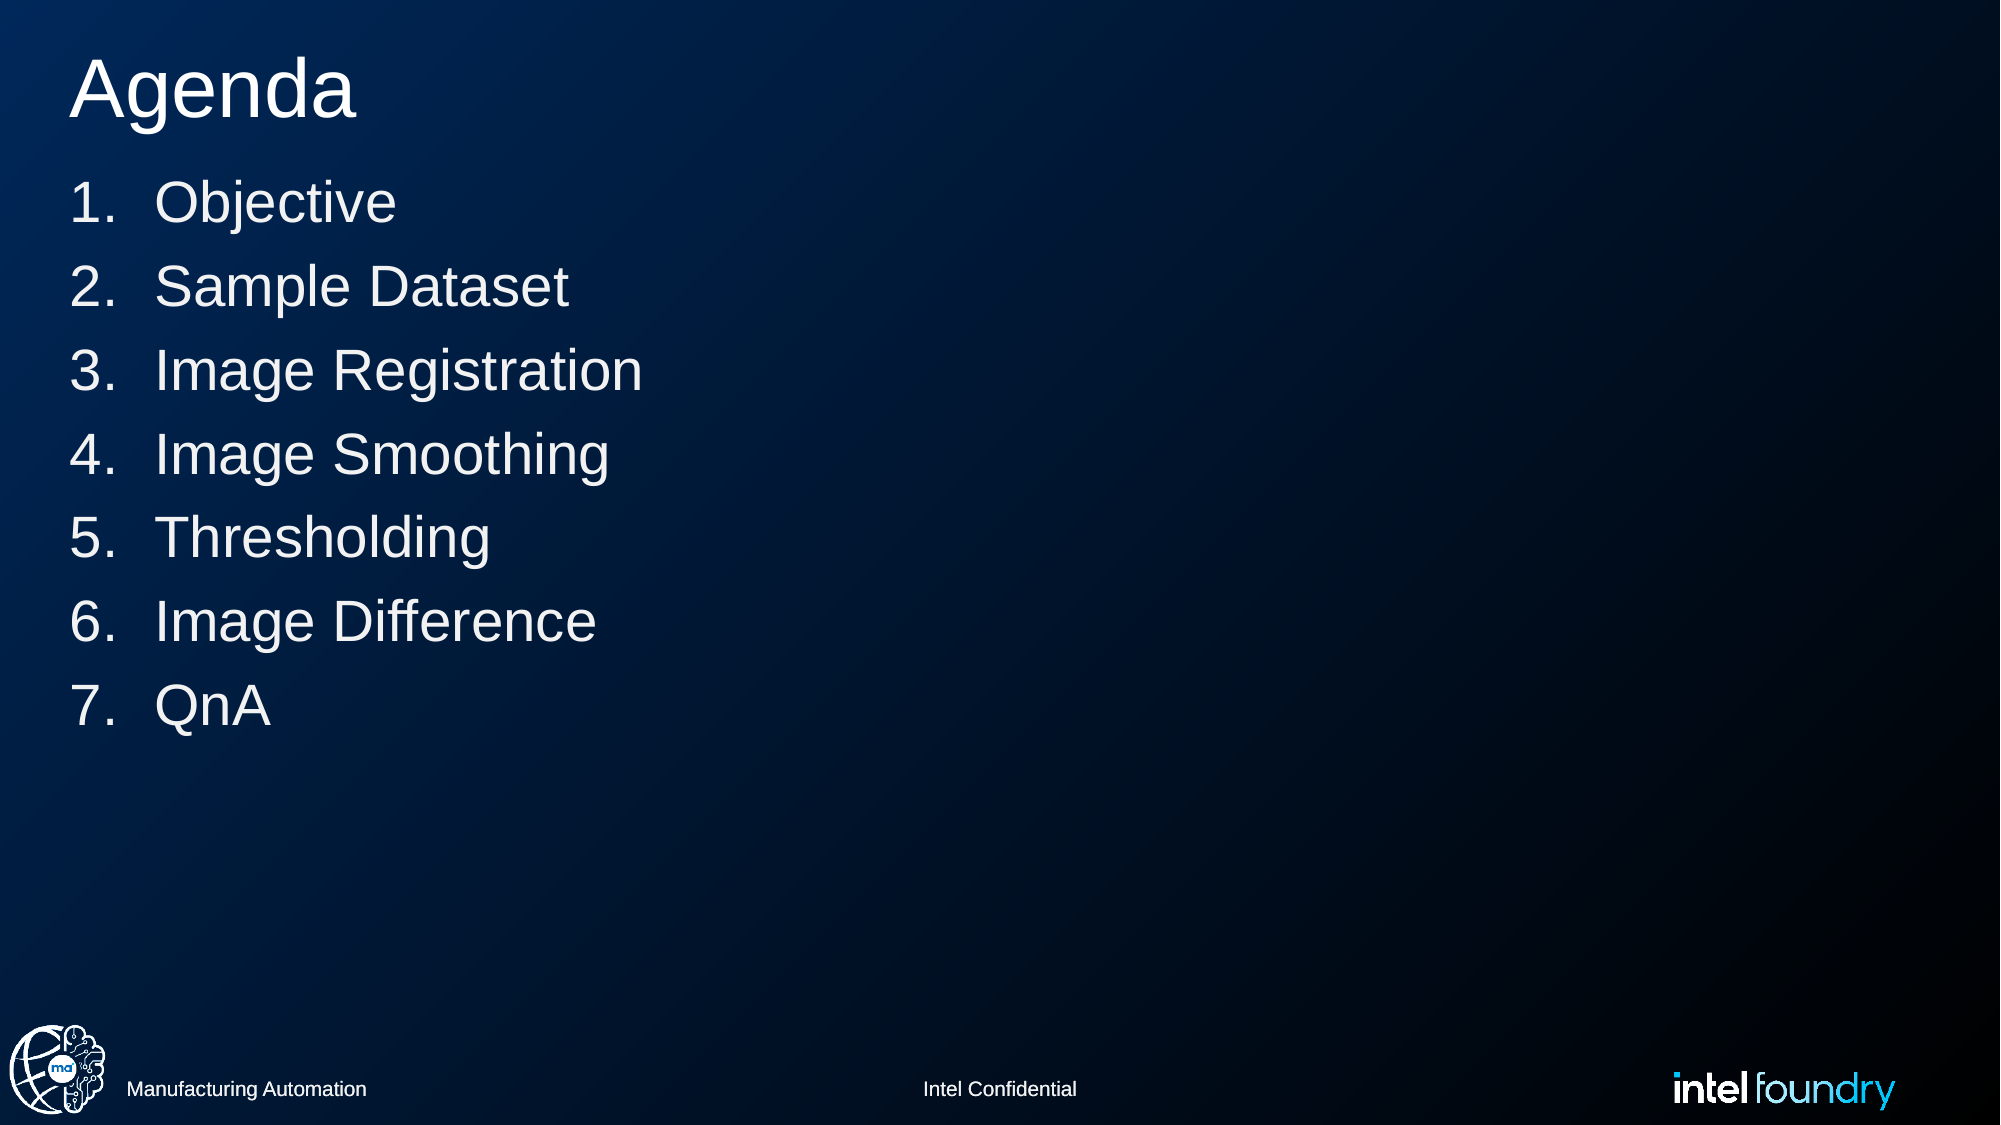

# Agenda
Objective
Sample Dataset
Image Registration
Image Smoothing
Thresholding
Image Difference
QnA